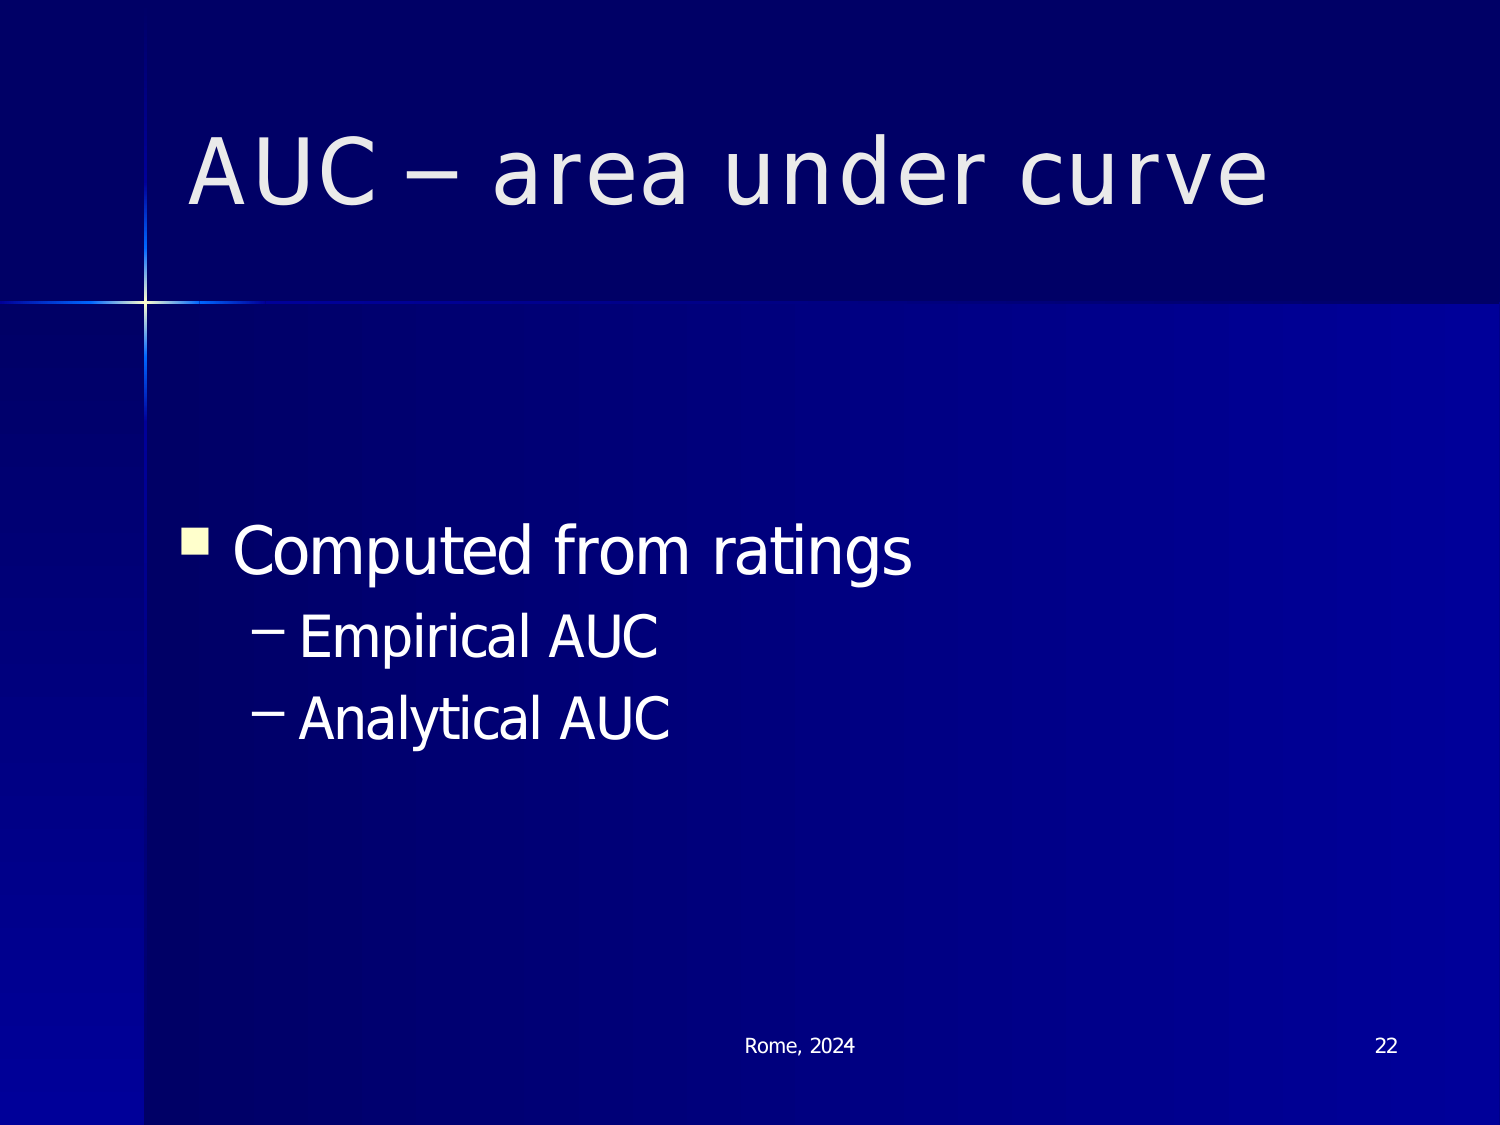

# AUC – area under curve
Computed from ratings
Empirical AUC
Analytical AUC
Rome, 2024
22